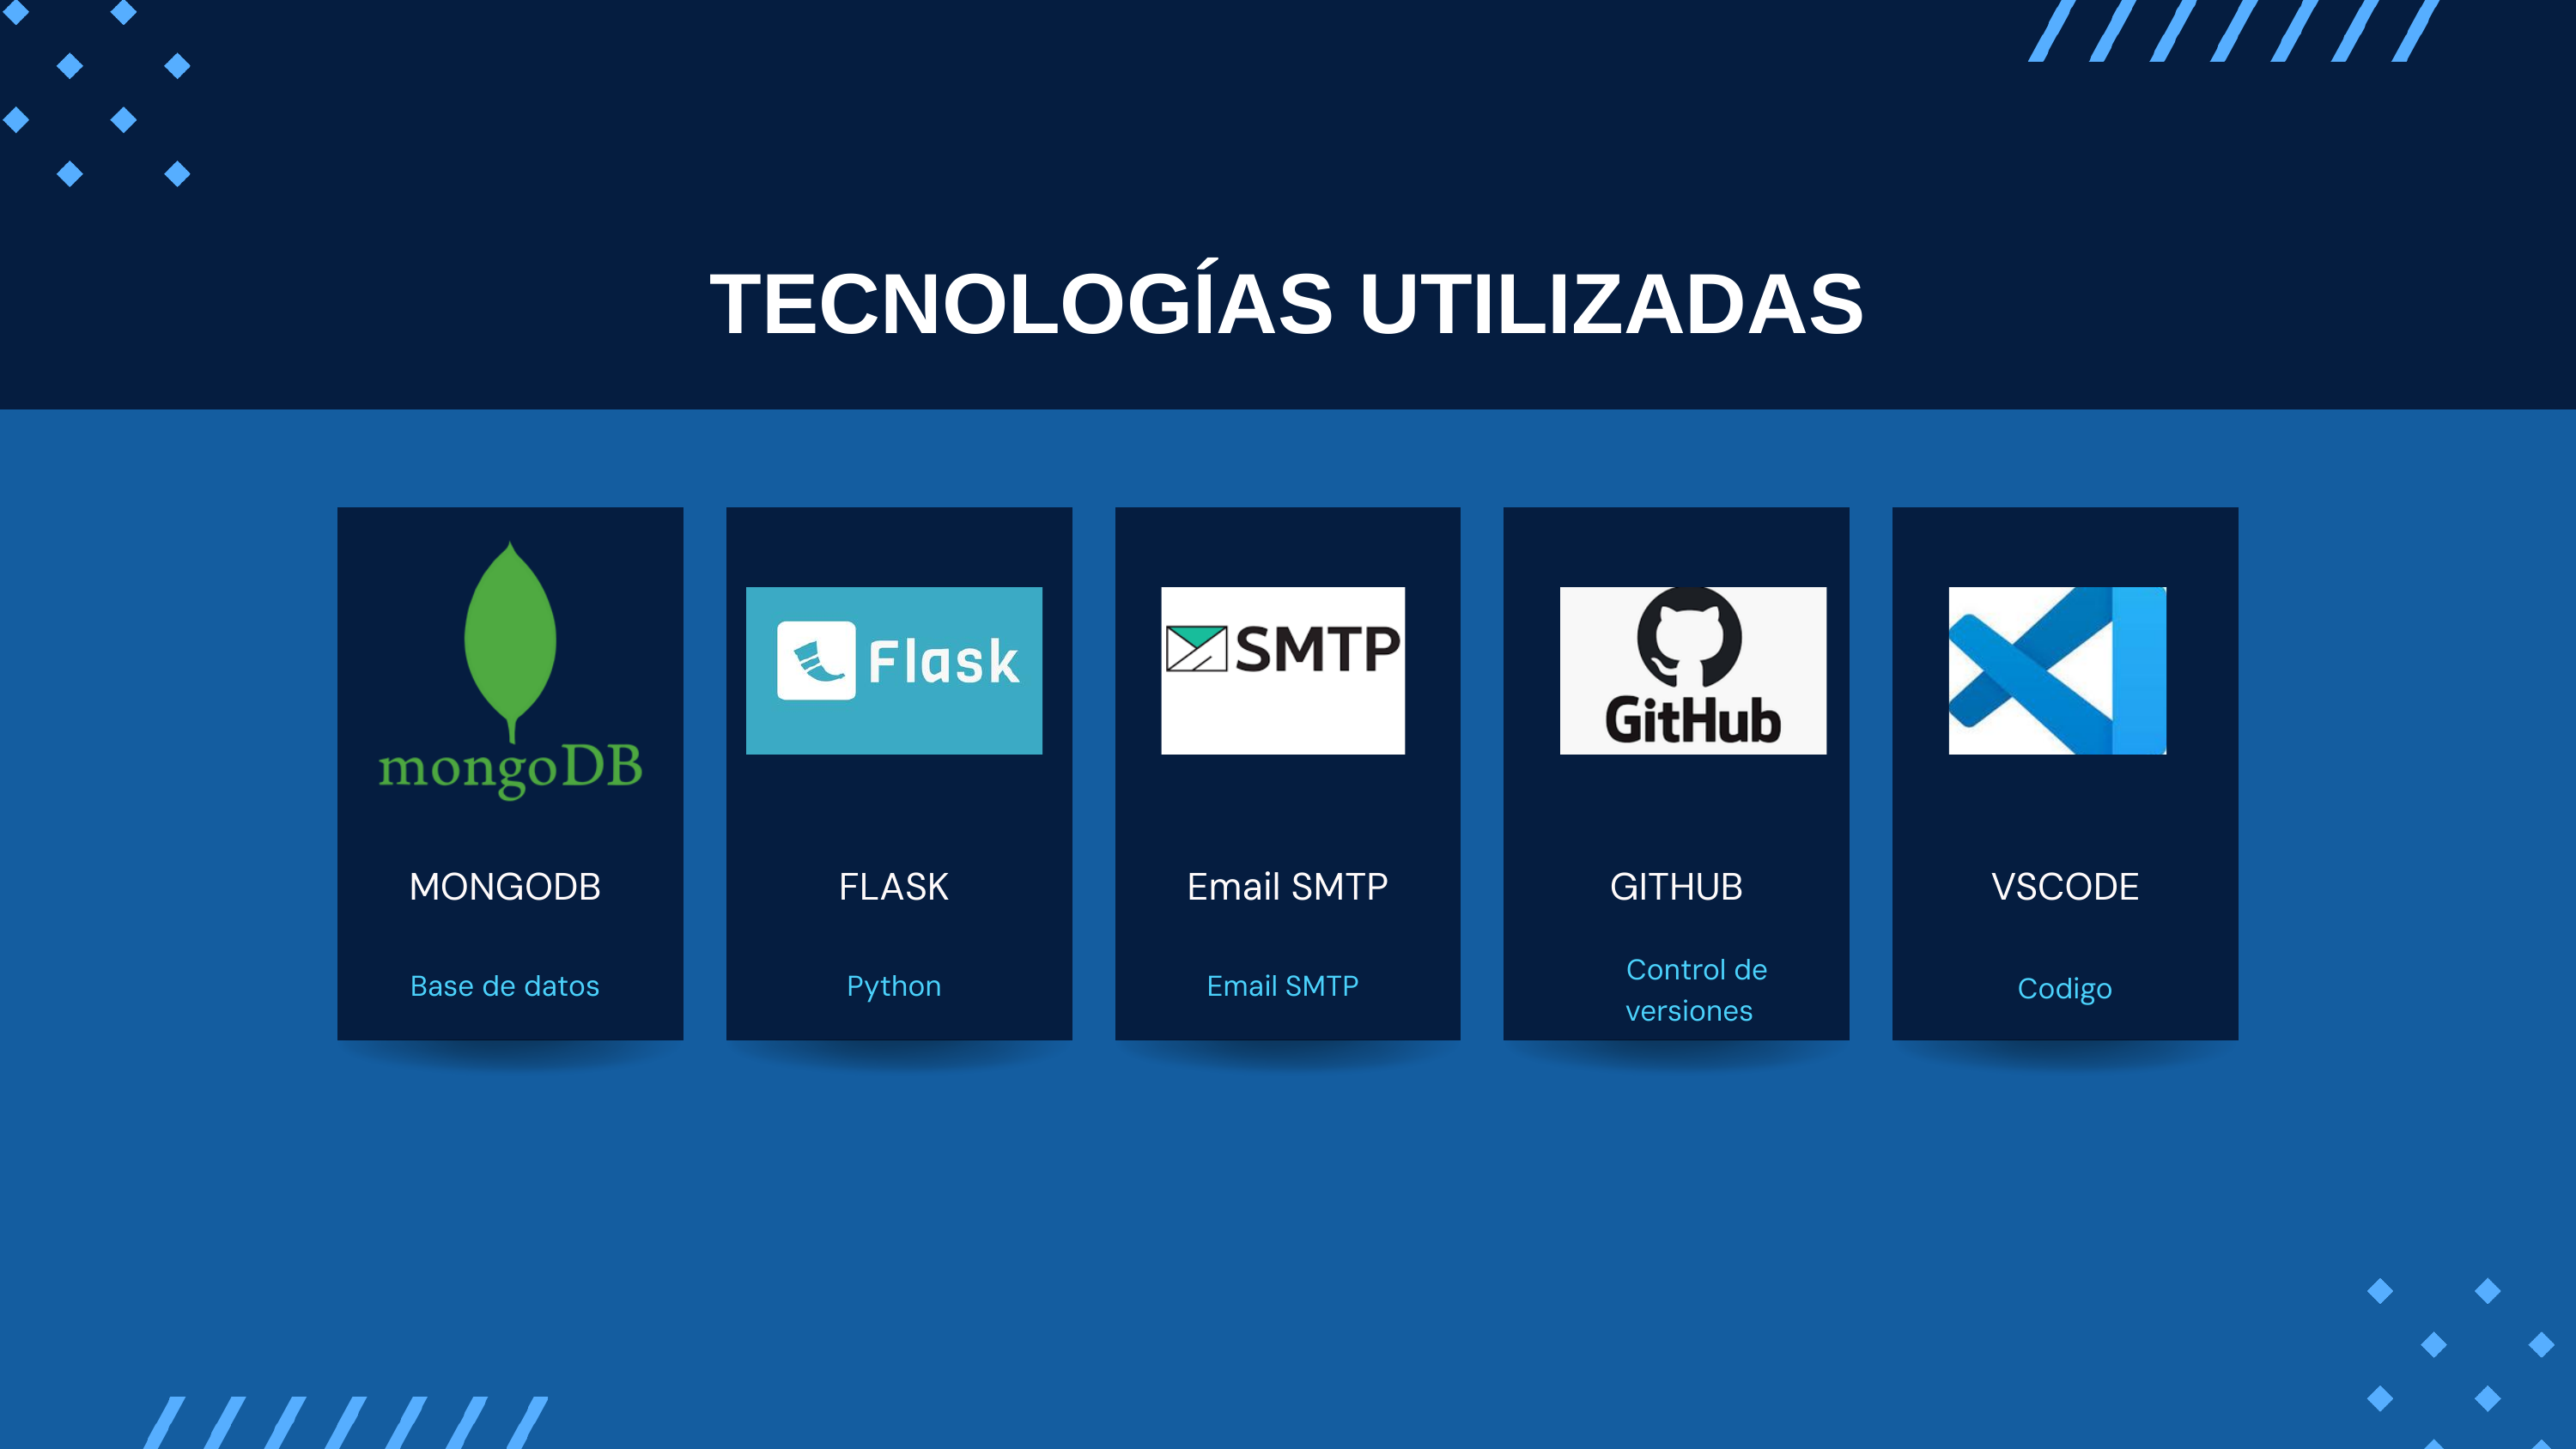

TECNOLOGÍAS UTILIZADAS

MONGODB
FLASK
Email SMTP
GITHUB
VSCODE
 Control de versiones
Base de datos
Python
Email SMTP
Codigo